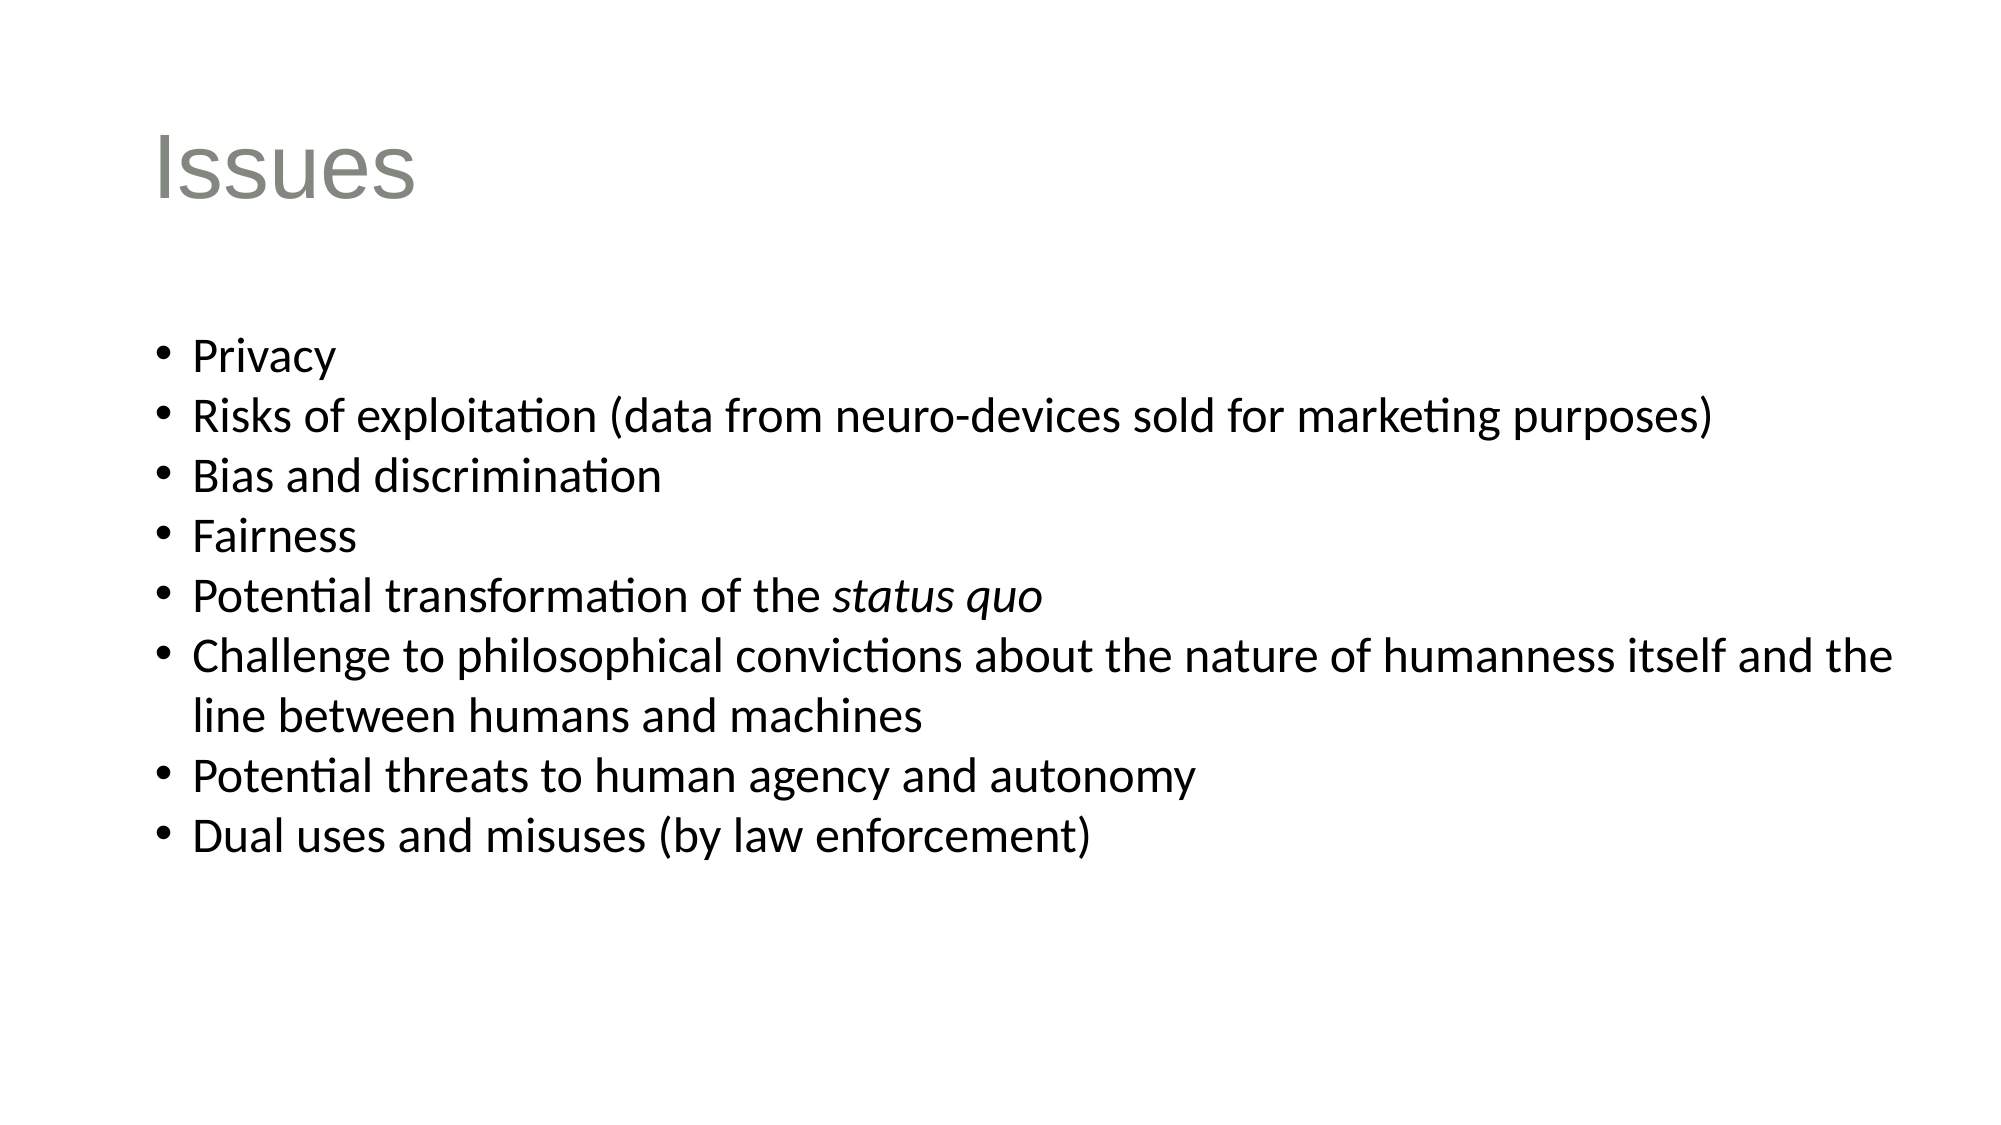

# Issues
Privacy
Risks of exploitation (data from neuro-devices sold for marketing purposes)
Bias and discrimination
Fairness
Potential transformation of the status quo
Challenge to philosophical convictions about the nature of humanness itself and the line between humans and machines
Potential threats to human agency and autonomy
Dual uses and misuses (by law enforcement)